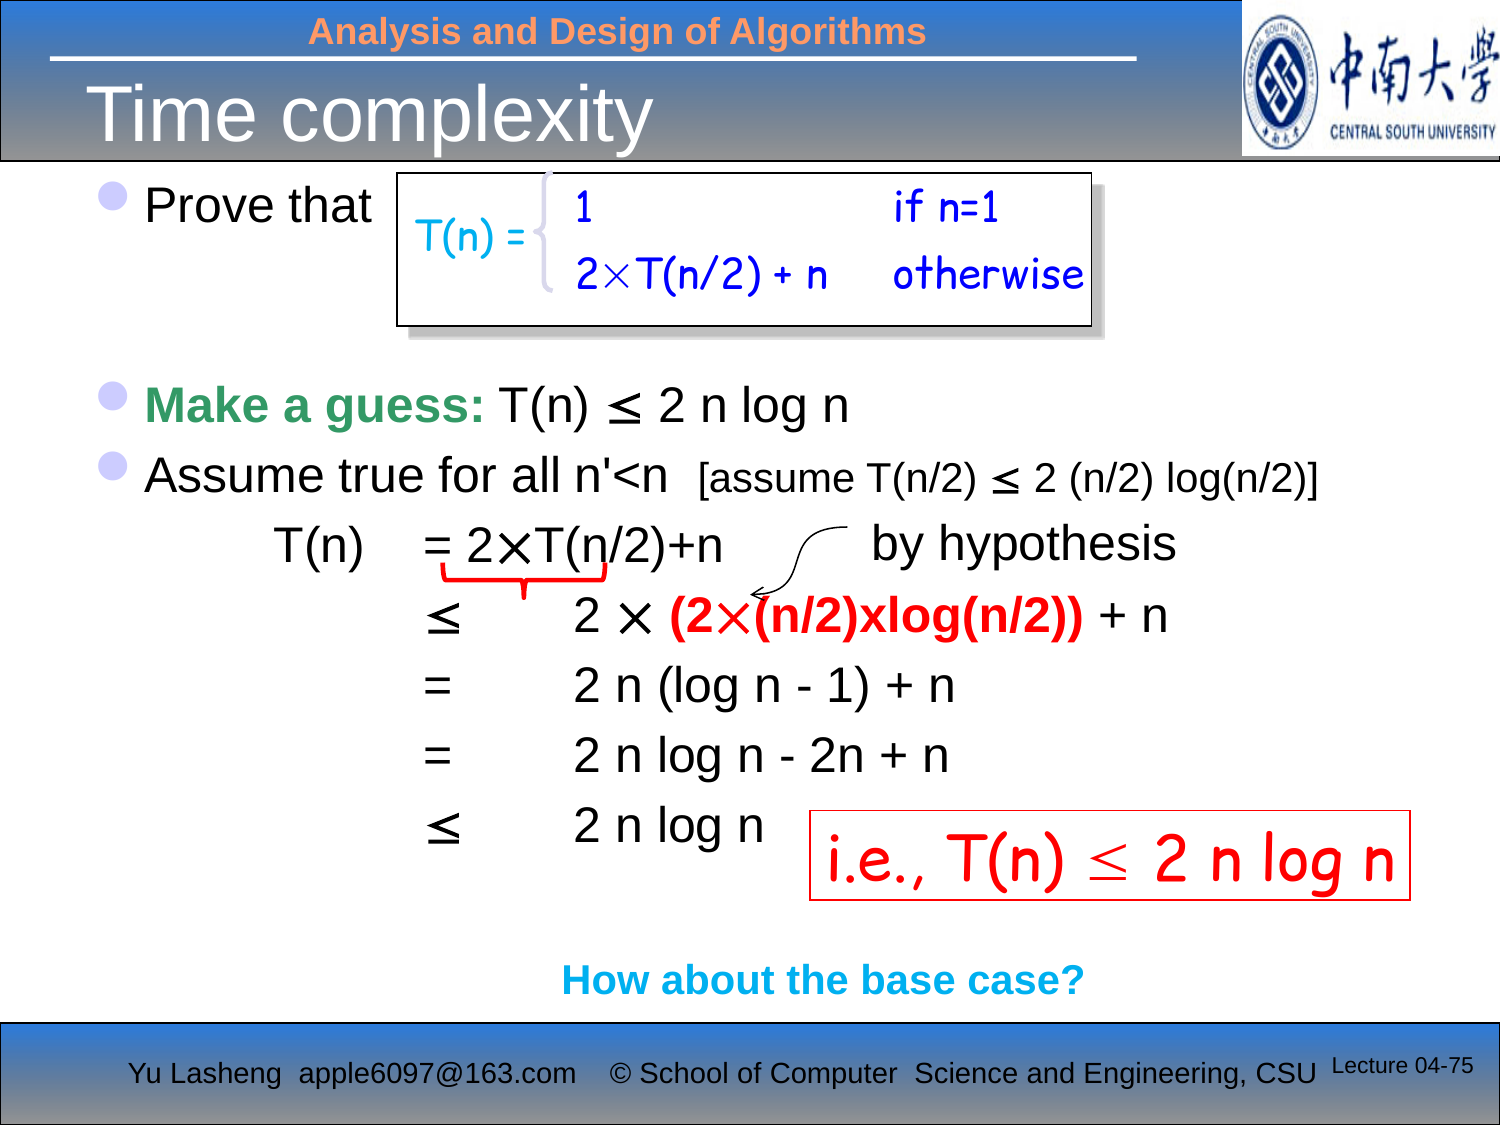

# Time complexity
Prove that 	is O(n log n)

Make a guess: T(n) ≤ 2 n log n
Assume true for all n'<n  [assume T(n/2) ≤ 2 (n/2) log(n/2)]
		T(n)	= 2×T(n/2)+n
			≤	2 × (2×(n/2)xlog(n/2)) + n
			=	2 n (log n - 1) + n
			=	2 n log n - 2n + n
			≤	2 n log n
1	if n=1
2×T(n/2) + n	otherwise

T(n) =

by hypothesis
i.e., T(n) ≤ 2 n log n
How about the base case?
Lecture 04-75